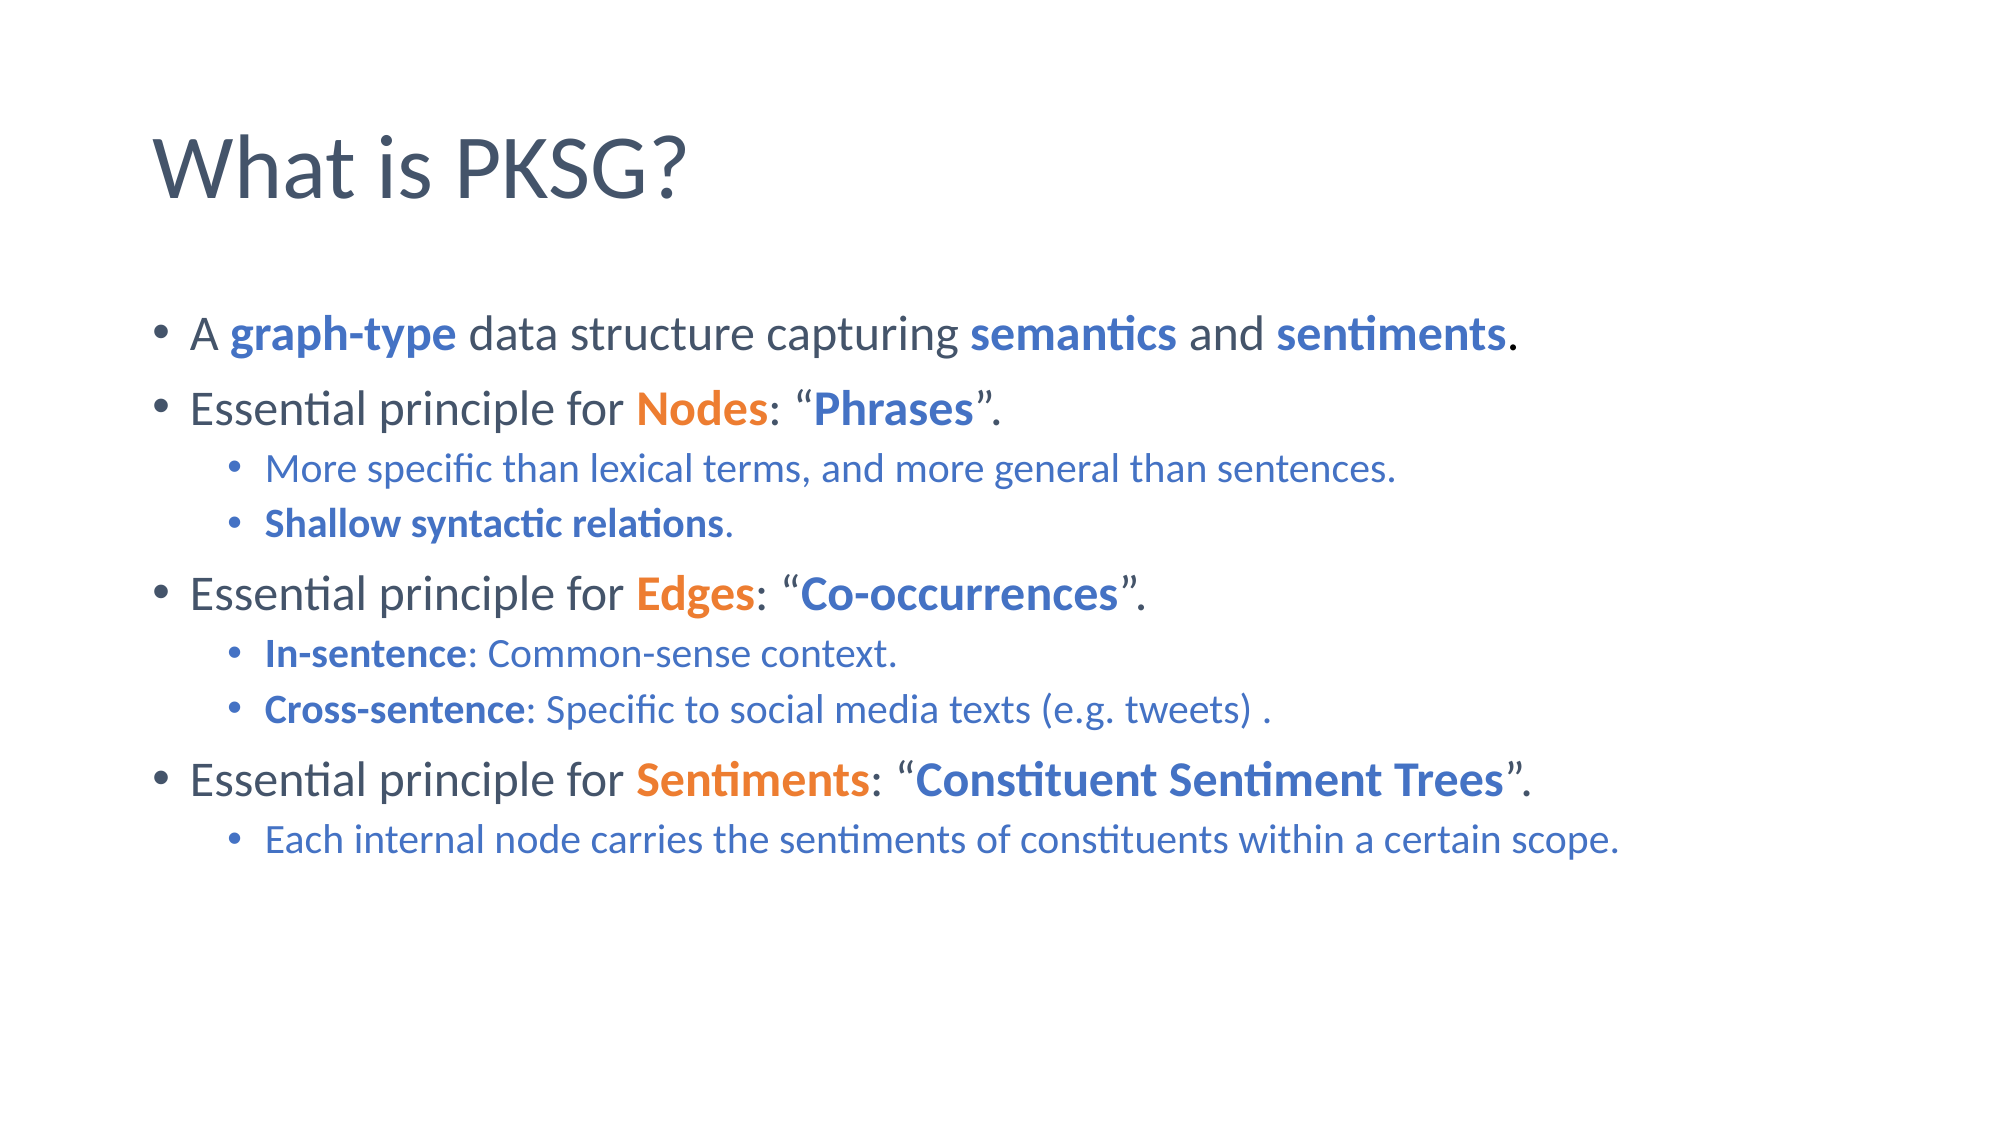

# What is PKSG?
A graph-type data structure capturing semantics and sentiments.
Essential principle for Nodes: “Phrases”.
More specific than lexical terms, and more general than sentences.
Shallow syntactic relations.
Essential principle for Edges: “Co-occurrences”.
In-sentence: Common-sense context.
Cross-sentence: Specific to social media texts (e.g. tweets) .
Essential principle for Sentiments: “Constituent Sentiment Trees”.
Each internal node carries the sentiments of constituents within a certain scope.